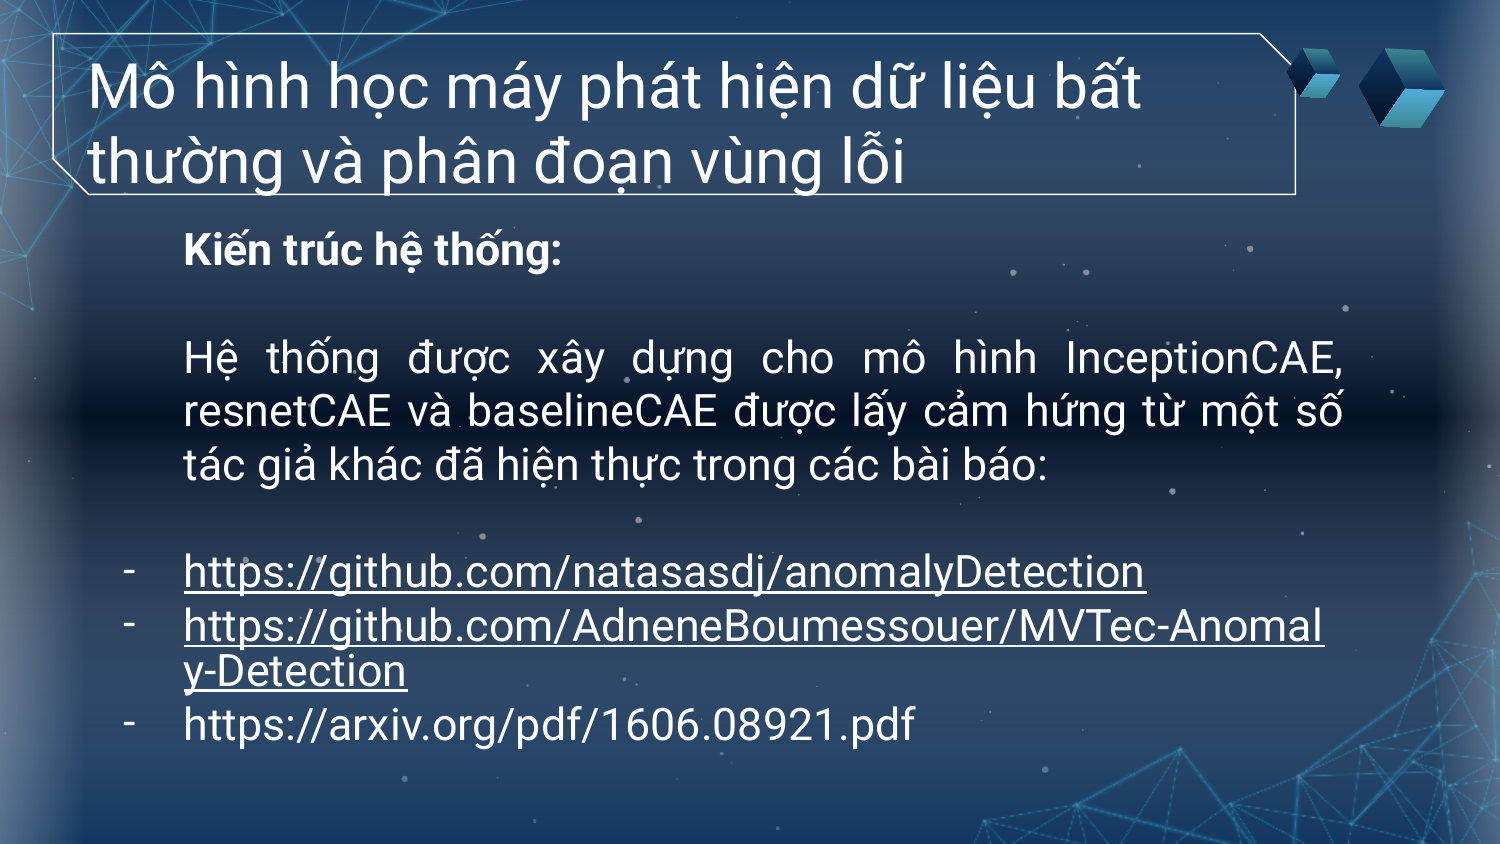

# Mô hình học máy phát hiện dữ liệu bất thường và phân đoạn vùng lỗi

Kiến trúc hệ thống:

Hệ thống được xây dựng cho mô hình InceptionCAE, resnetCAE và baselineCAE được lấy cảm hứng từ một số tác giả khác đã hiện thực trong các bài báo:

https://github.com/natasasdj/anomalyDetection
https://github.com/AdneneBoumessouer/MVTec-Anomaly-Detection
https://arxiv.org/pdf/1606.08921.pdf